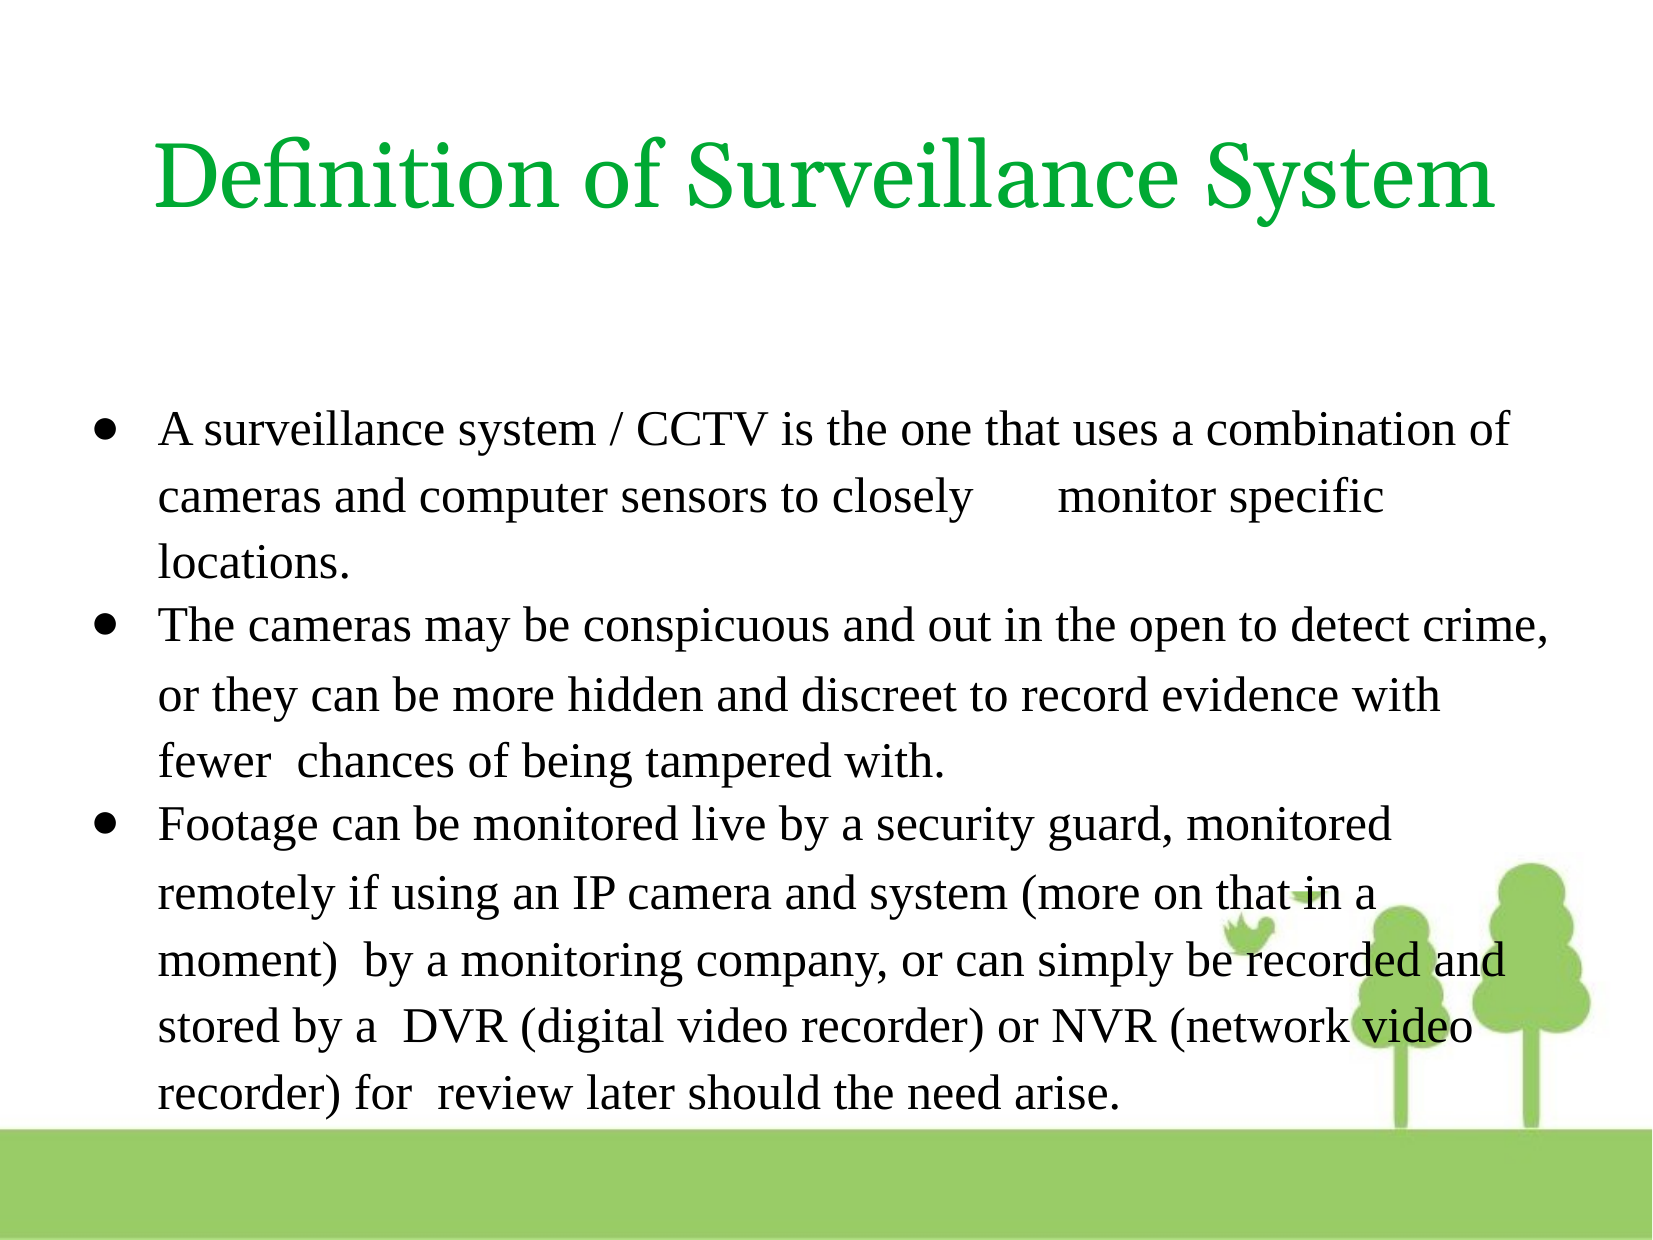

# Definition of Surveillance System
A surveillance system / CCTV is the one that uses a combination of  cameras and computer sensors to closely	monitor specific locations.
The cameras may be conspicuous and out in the open to detect crime,
or they can be more hidden and discreet to record evidence with fewer  chances of being tampered with.
Footage can be monitored live by a security guard, monitored
remotely if using an IP camera and system (more on that in a moment)  by a monitoring company, or can simply be recorded and stored by a  DVR (digital video recorder) or NVR (network video recorder) for  review later should the need arise.